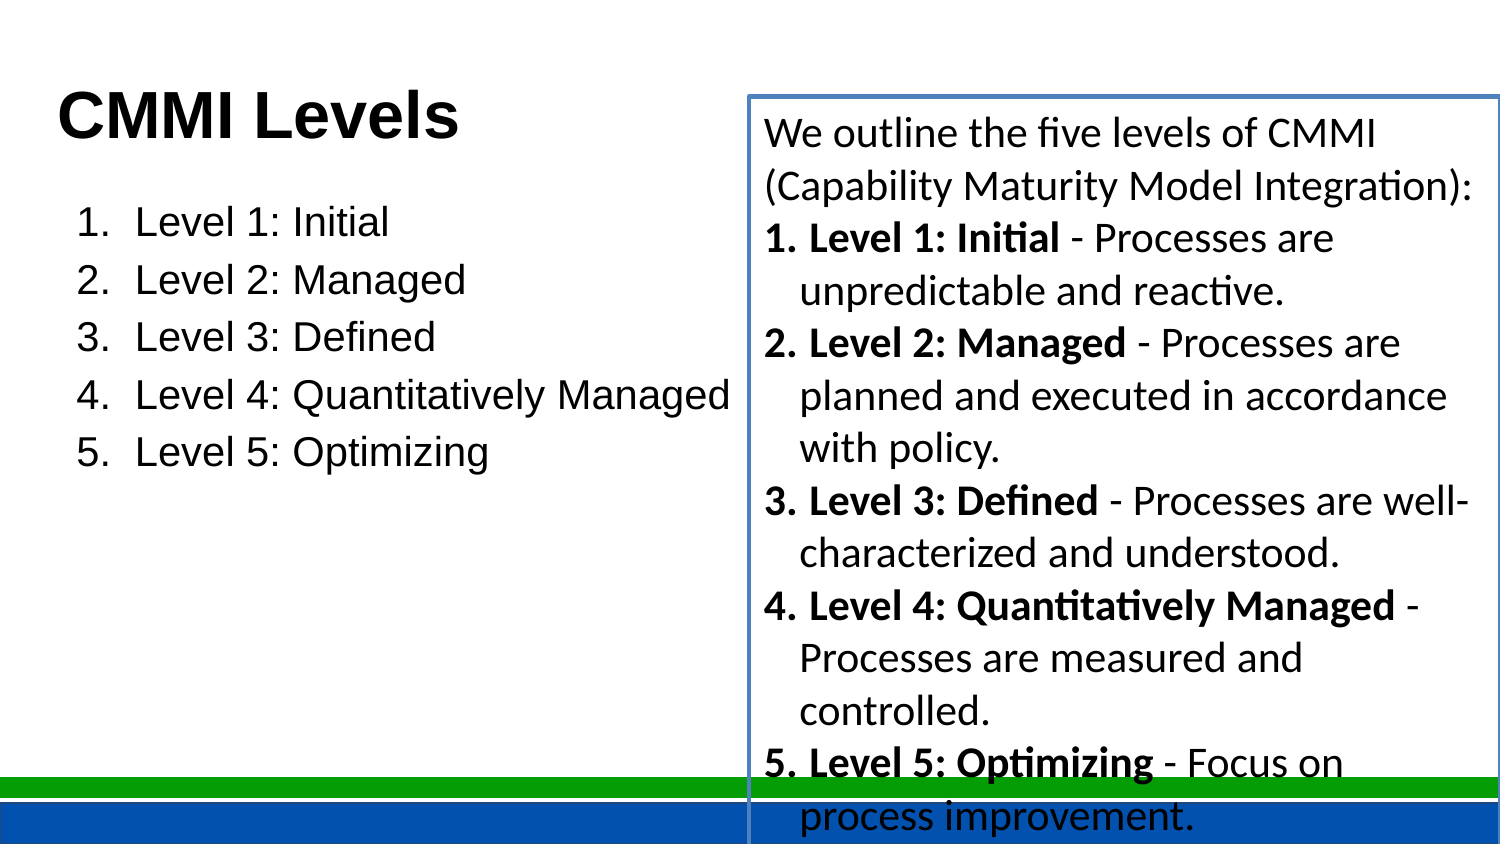

CMMI Levels
We outline the five levels of CMMI (Capability Maturity Model Integration):
 Level 1: Initial - Processes are unpredictable and reactive.
 Level 2: Managed - Processes are planned and executed in accordance with policy.
 Level 3: Defined - Processes are well-characterized and understood.
 Level 4: Quantitatively Managed - Processes are measured and controlled.
 Level 5: Optimizing - Focus on process improvement.
Level 1: Initial
Level 2: Managed
Level 3: Defined
Level 4: Quantitatively Managed
Level 5: Optimizing